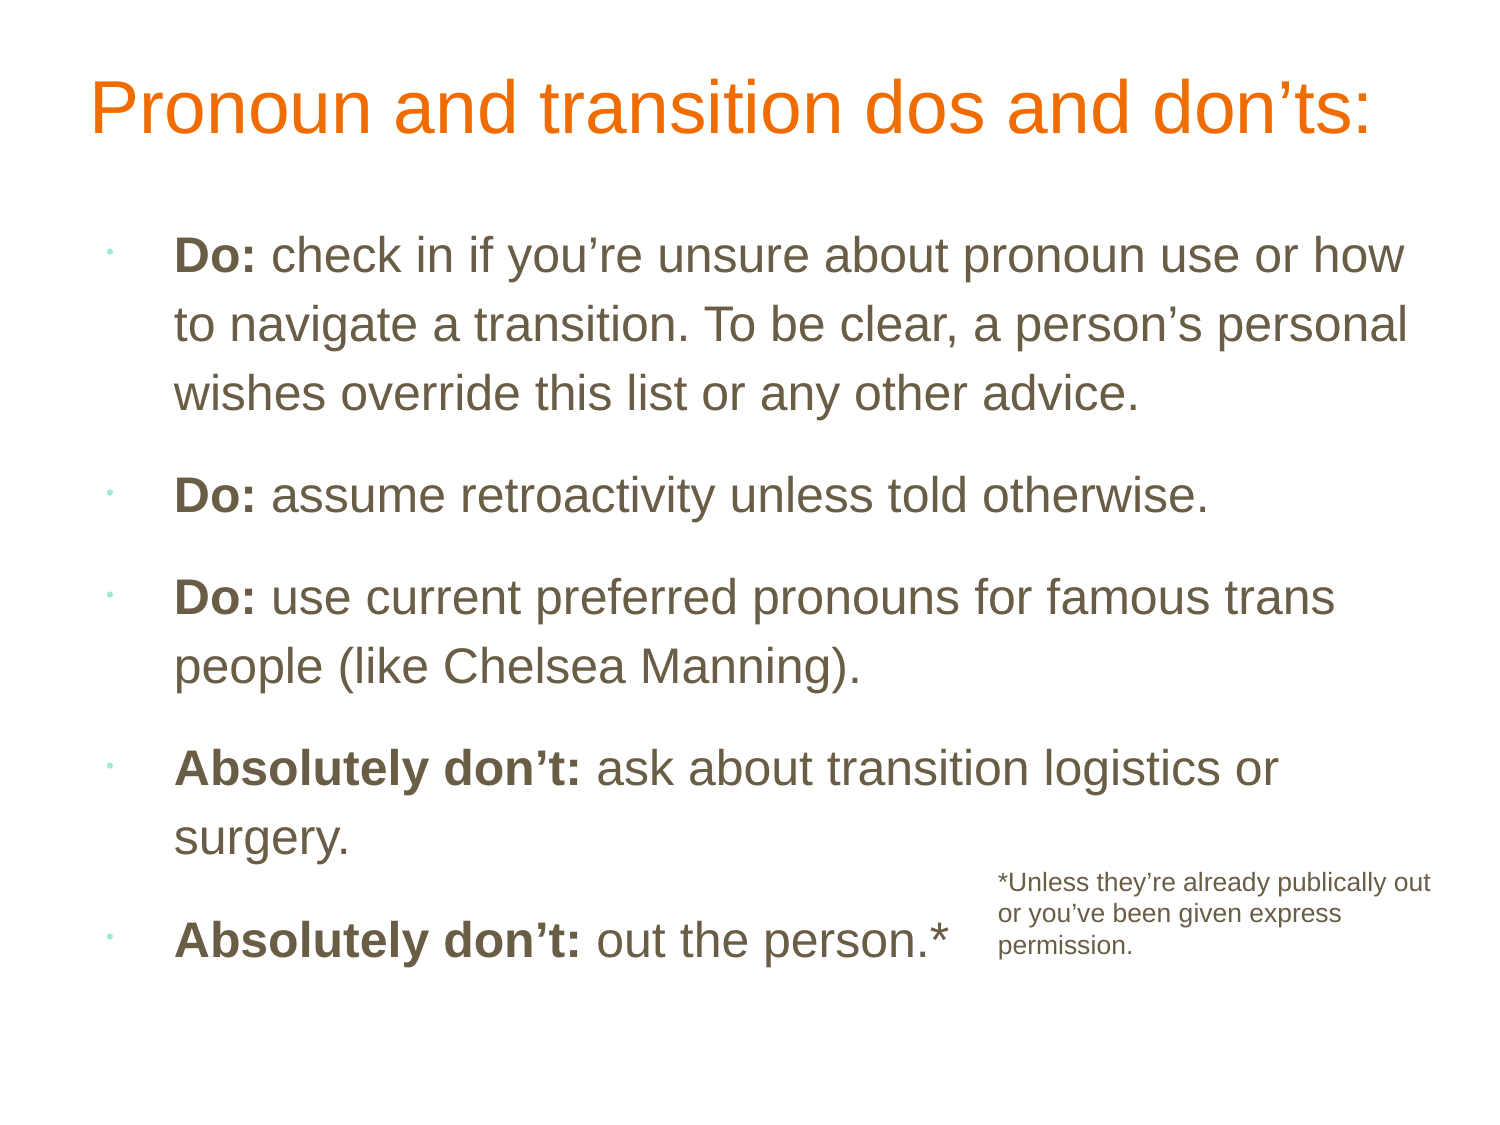

# Pronoun and transition dos and don’ts:
Do: check in if you’re unsure about pronoun use or how to navigate a transition. To be clear, a person’s personal wishes override this list or any other advice.
Do: assume retroactivity unless told otherwise.
Do: use current preferred pronouns for famous trans people (like Chelsea Manning).
Absolutely don’t: ask about transition logistics or surgery.
Absolutely don’t: out the person.*

*Unless they’re already publically out or you’ve been given express permission.